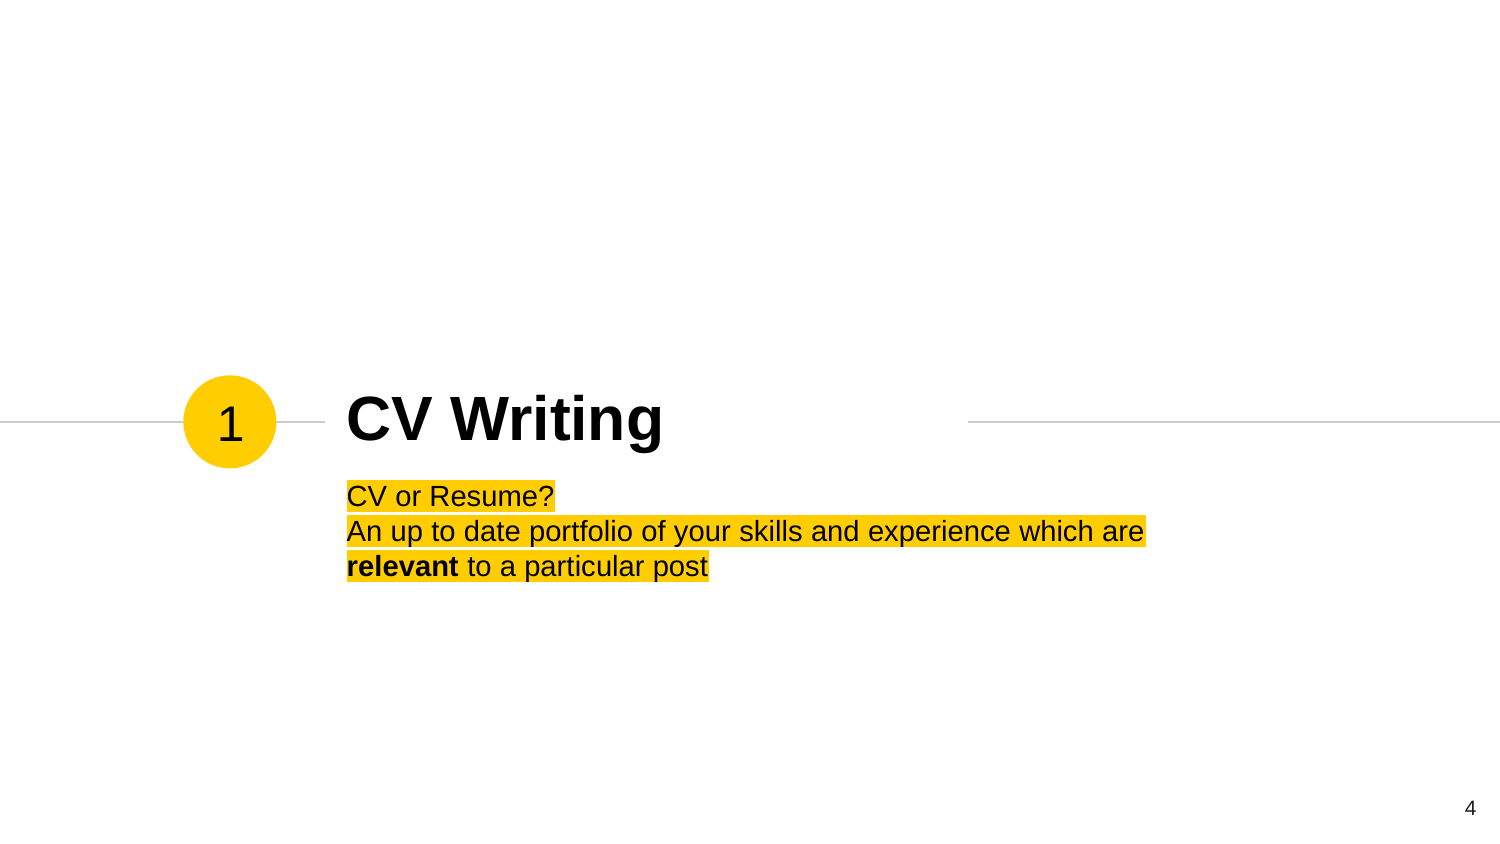

# CV Writing
1
CV or Resume?
An up to date portfolio of your skills and experience which are relevant to a particular post

4